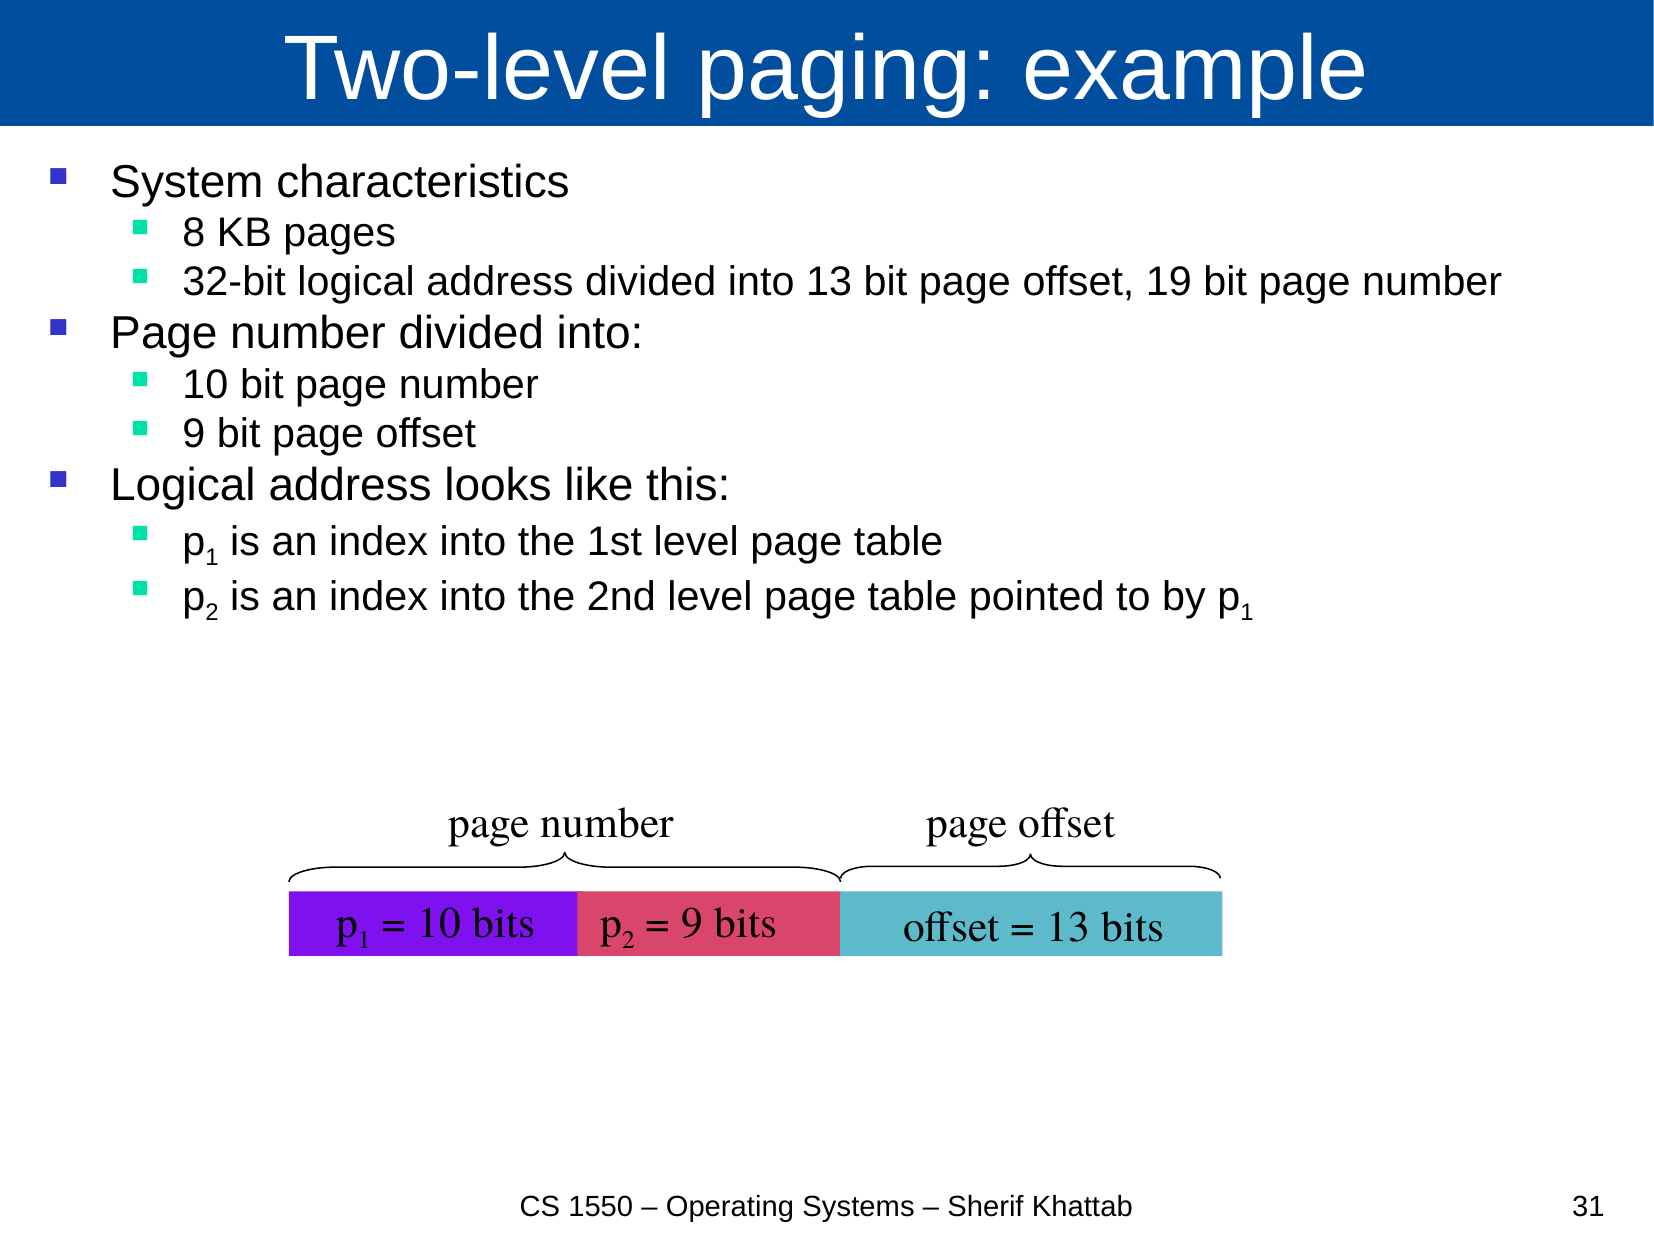

# Two-level paging: example
System characteristics
8 KB pages
32-bit logical address divided into 13 bit page offset, 19 bit page number
Page number divided into:
10 bit page number
9 bit page offset
Logical address looks like this:
p1 is an index into the 1st level page table
p2 is an index into the 2nd level page table pointed to by p1

page number
page offset
p1 = 10 bits

p2 = 9 bits

offset = 13 bits
CS 1550 – Operating Systems – Sherif Khattab
31